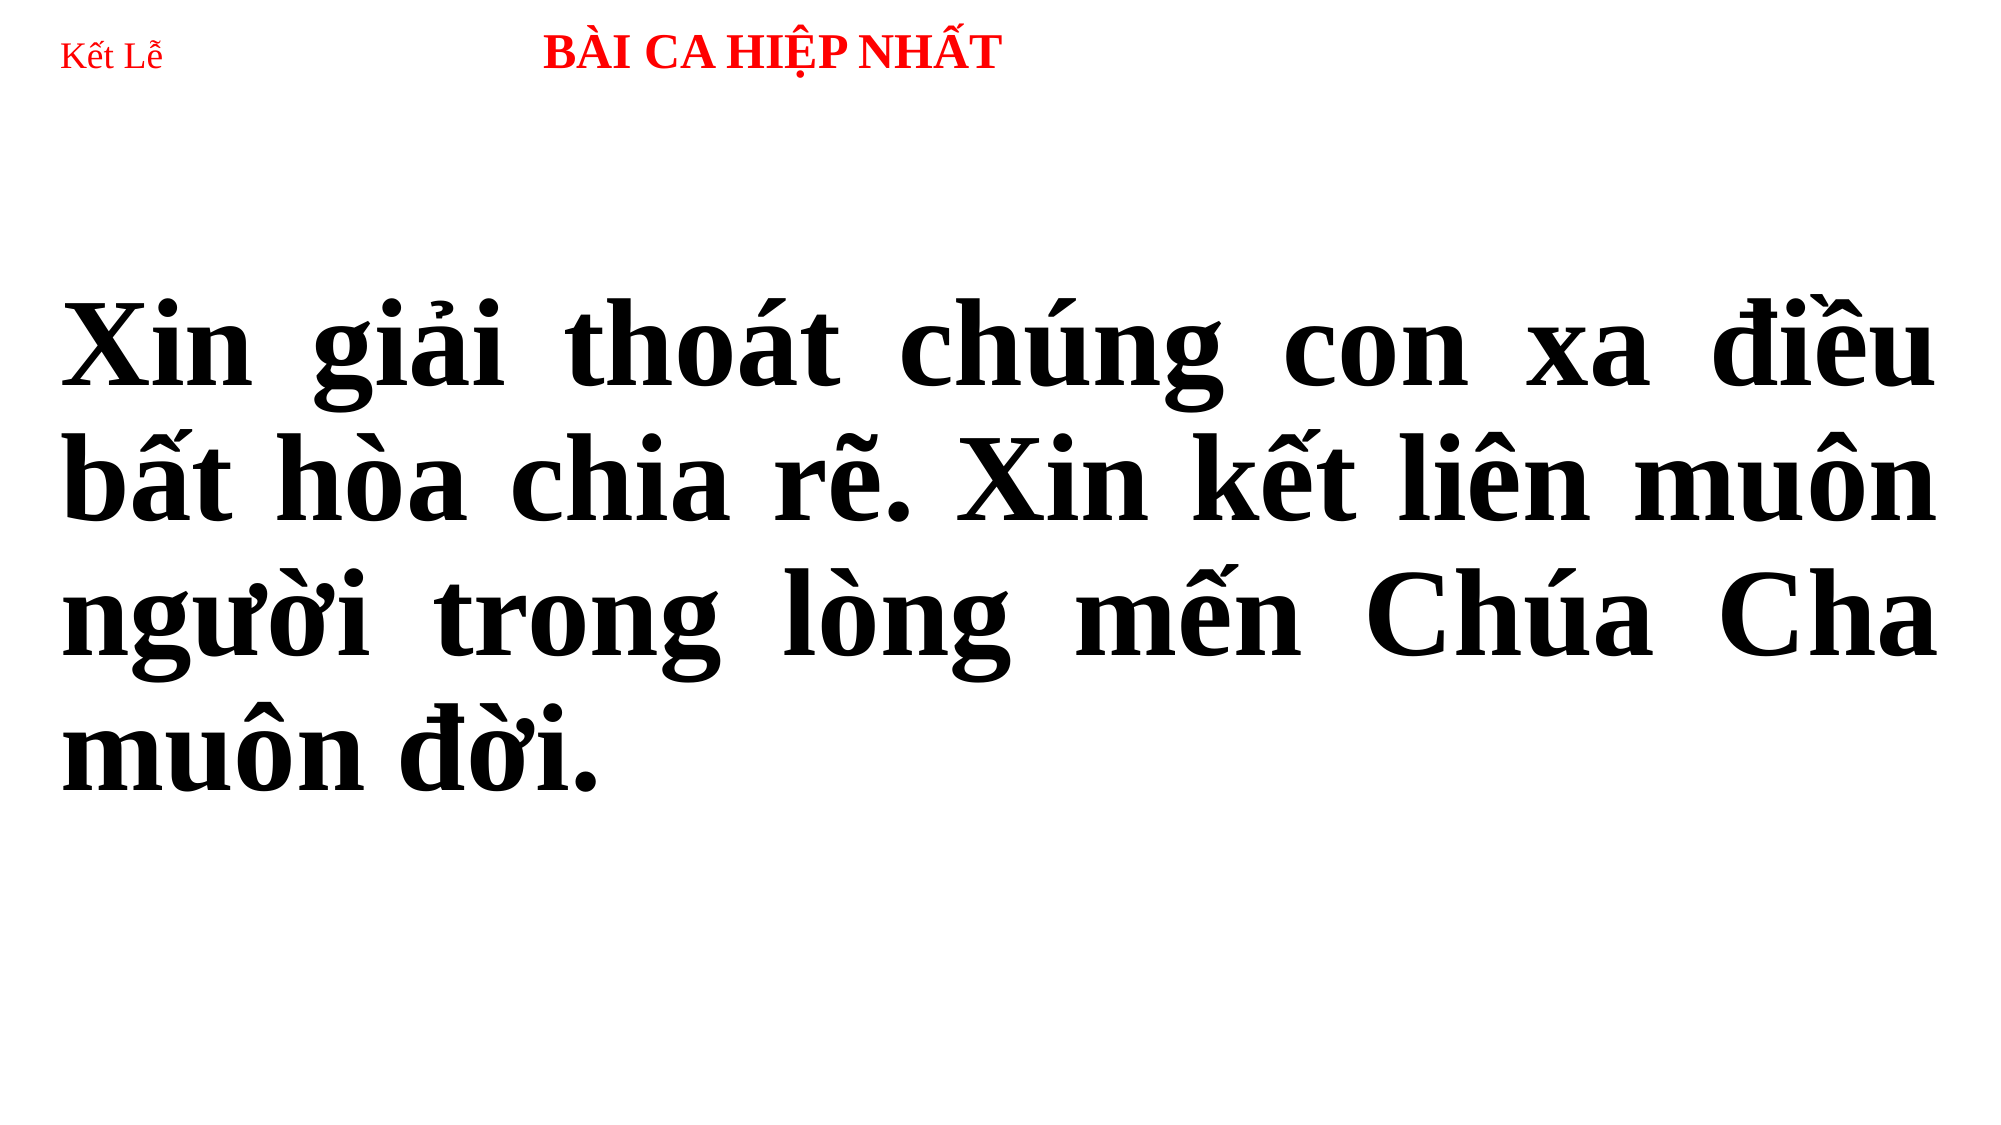

# Kết Lễ                                        BÀI CA HIỆP NHẤT
Xin giải thoát chúng con xa điều bất hòa chia rẽ. Xin kết liên muôn người trong lòng mến Chúa Cha muôn đời.